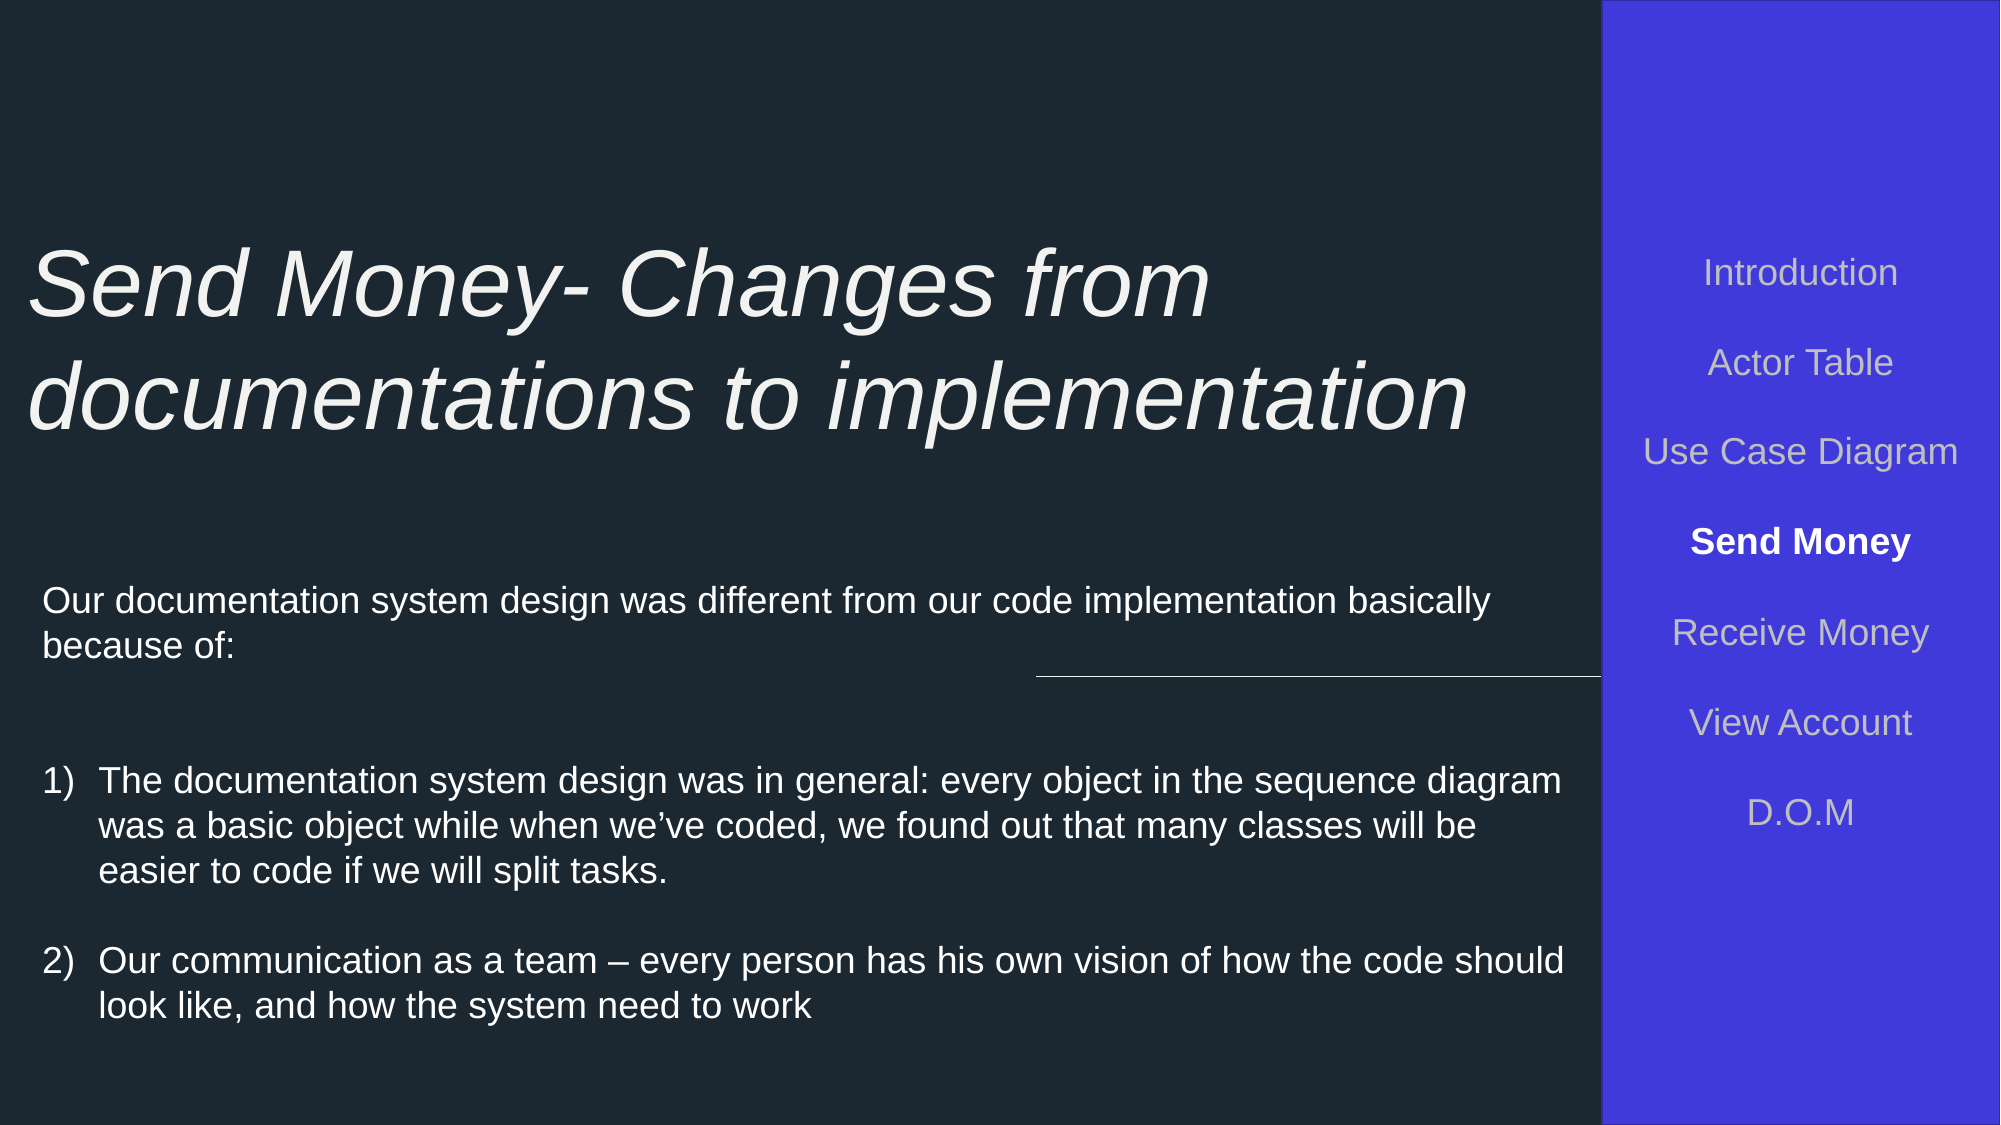

Introduction

Actor Table

Use Case Diagram

Send Money

Receive Money

View Account

D.O.M

# Send Money- Changes from documentations to implementation
Our documentation system design was different from our code implementation basically because of:

The documentation system design was in general: every object in the sequence diagram was a basic object while when we’ve coded, we found out that many classes will be easier to code if we will split tasks.

Our communication as a team – every person has his own vision of how the code should look like, and how the system need to work